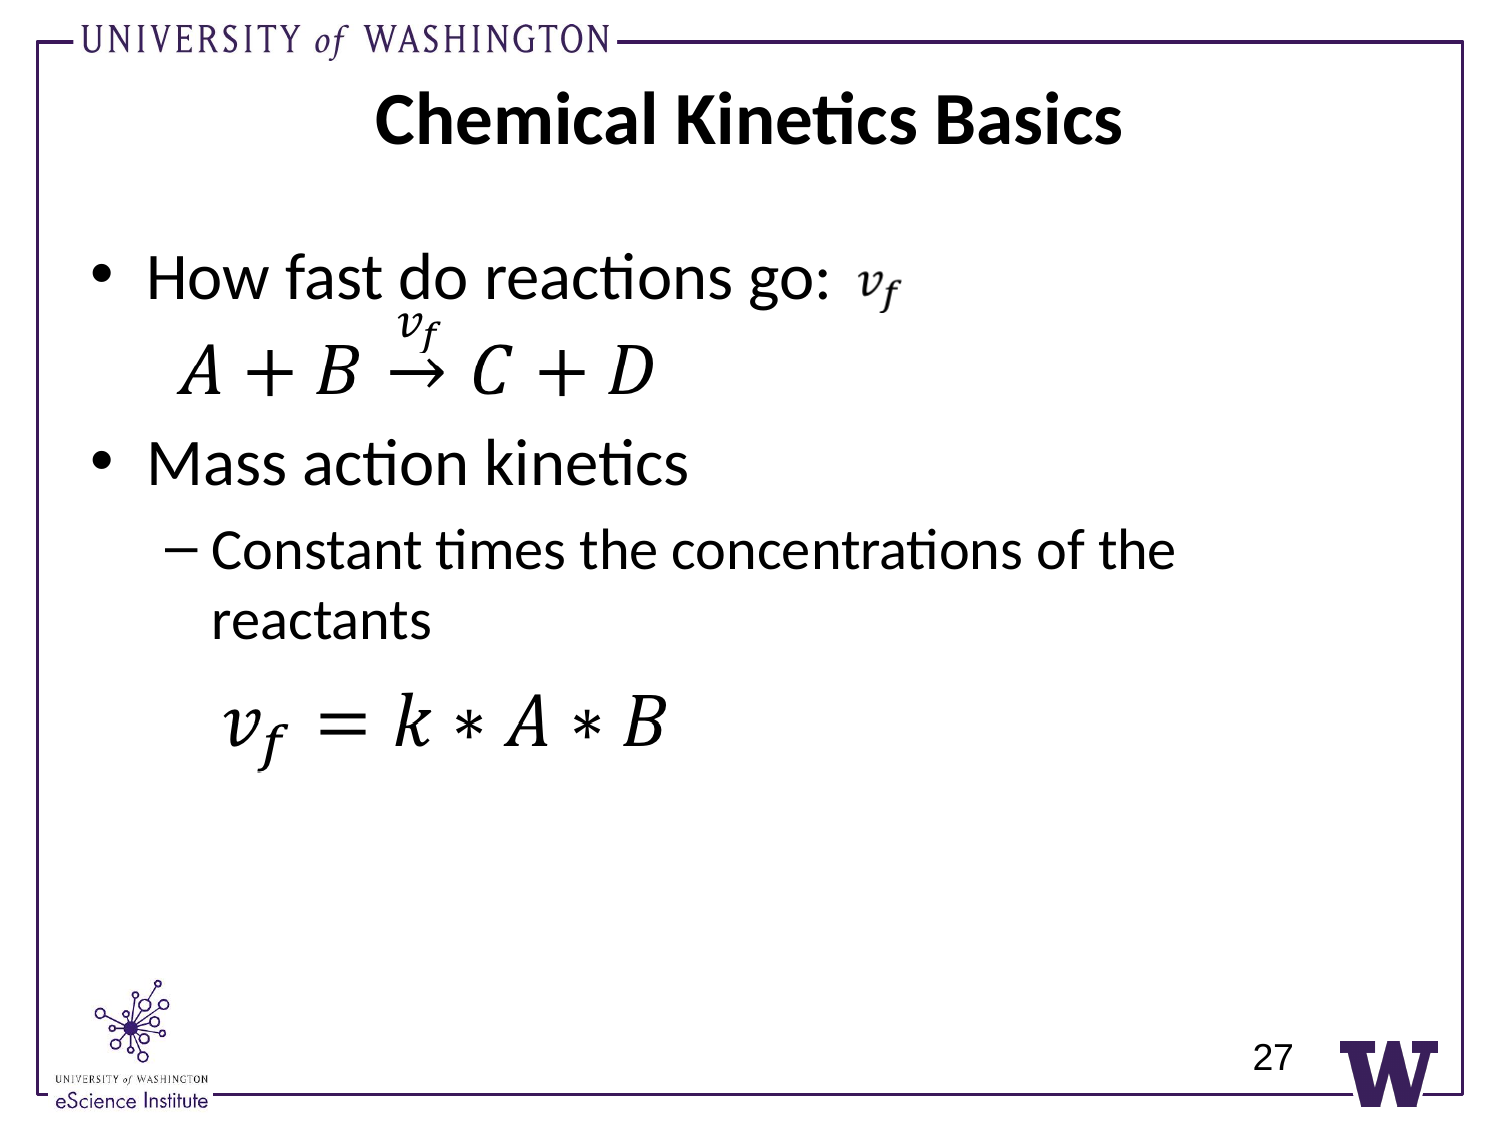

# Chemical Kinetics Basics
How fast do reactions go:

Mass action kinetics
Constant times the concentrations of the reactants

27